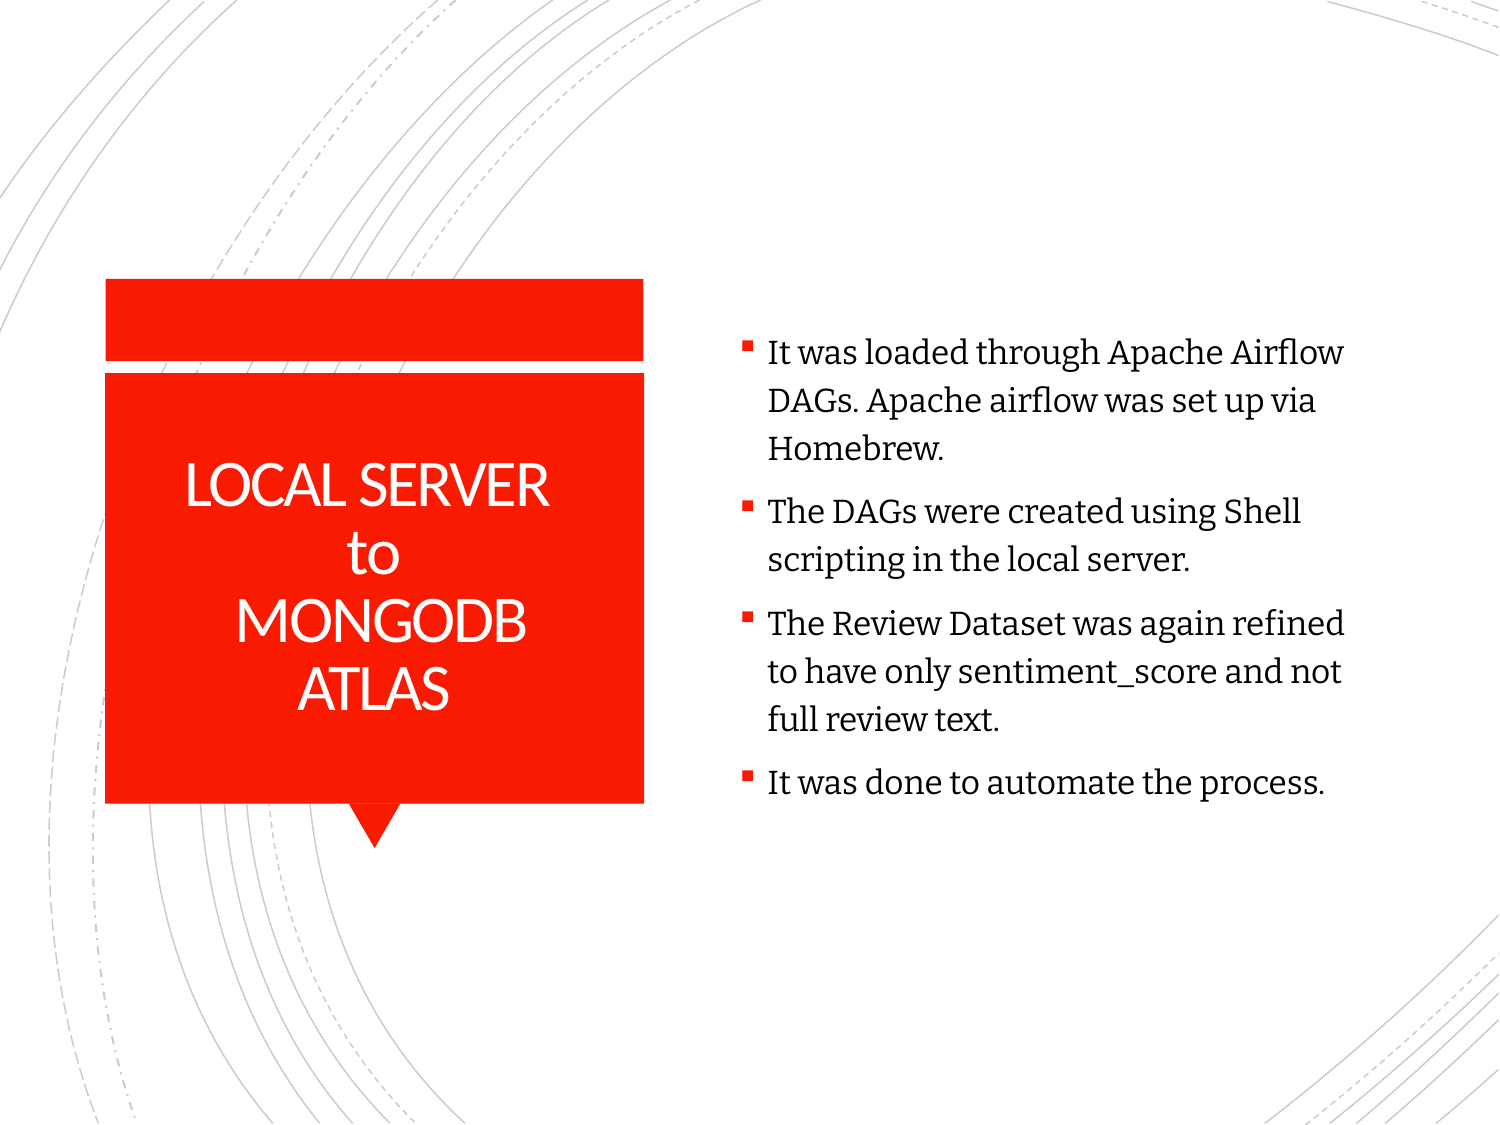

It was loaded through Apache Airflow DAGs. Apache airflow was set up via Homebrew.
The DAGs were created using Shell scripting in the local server.
The Review Dataset was again refined to have only sentiment_score and not full review text.
It was done to automate the process.
# LOCAL SERVER to  MONGODB ATLAS